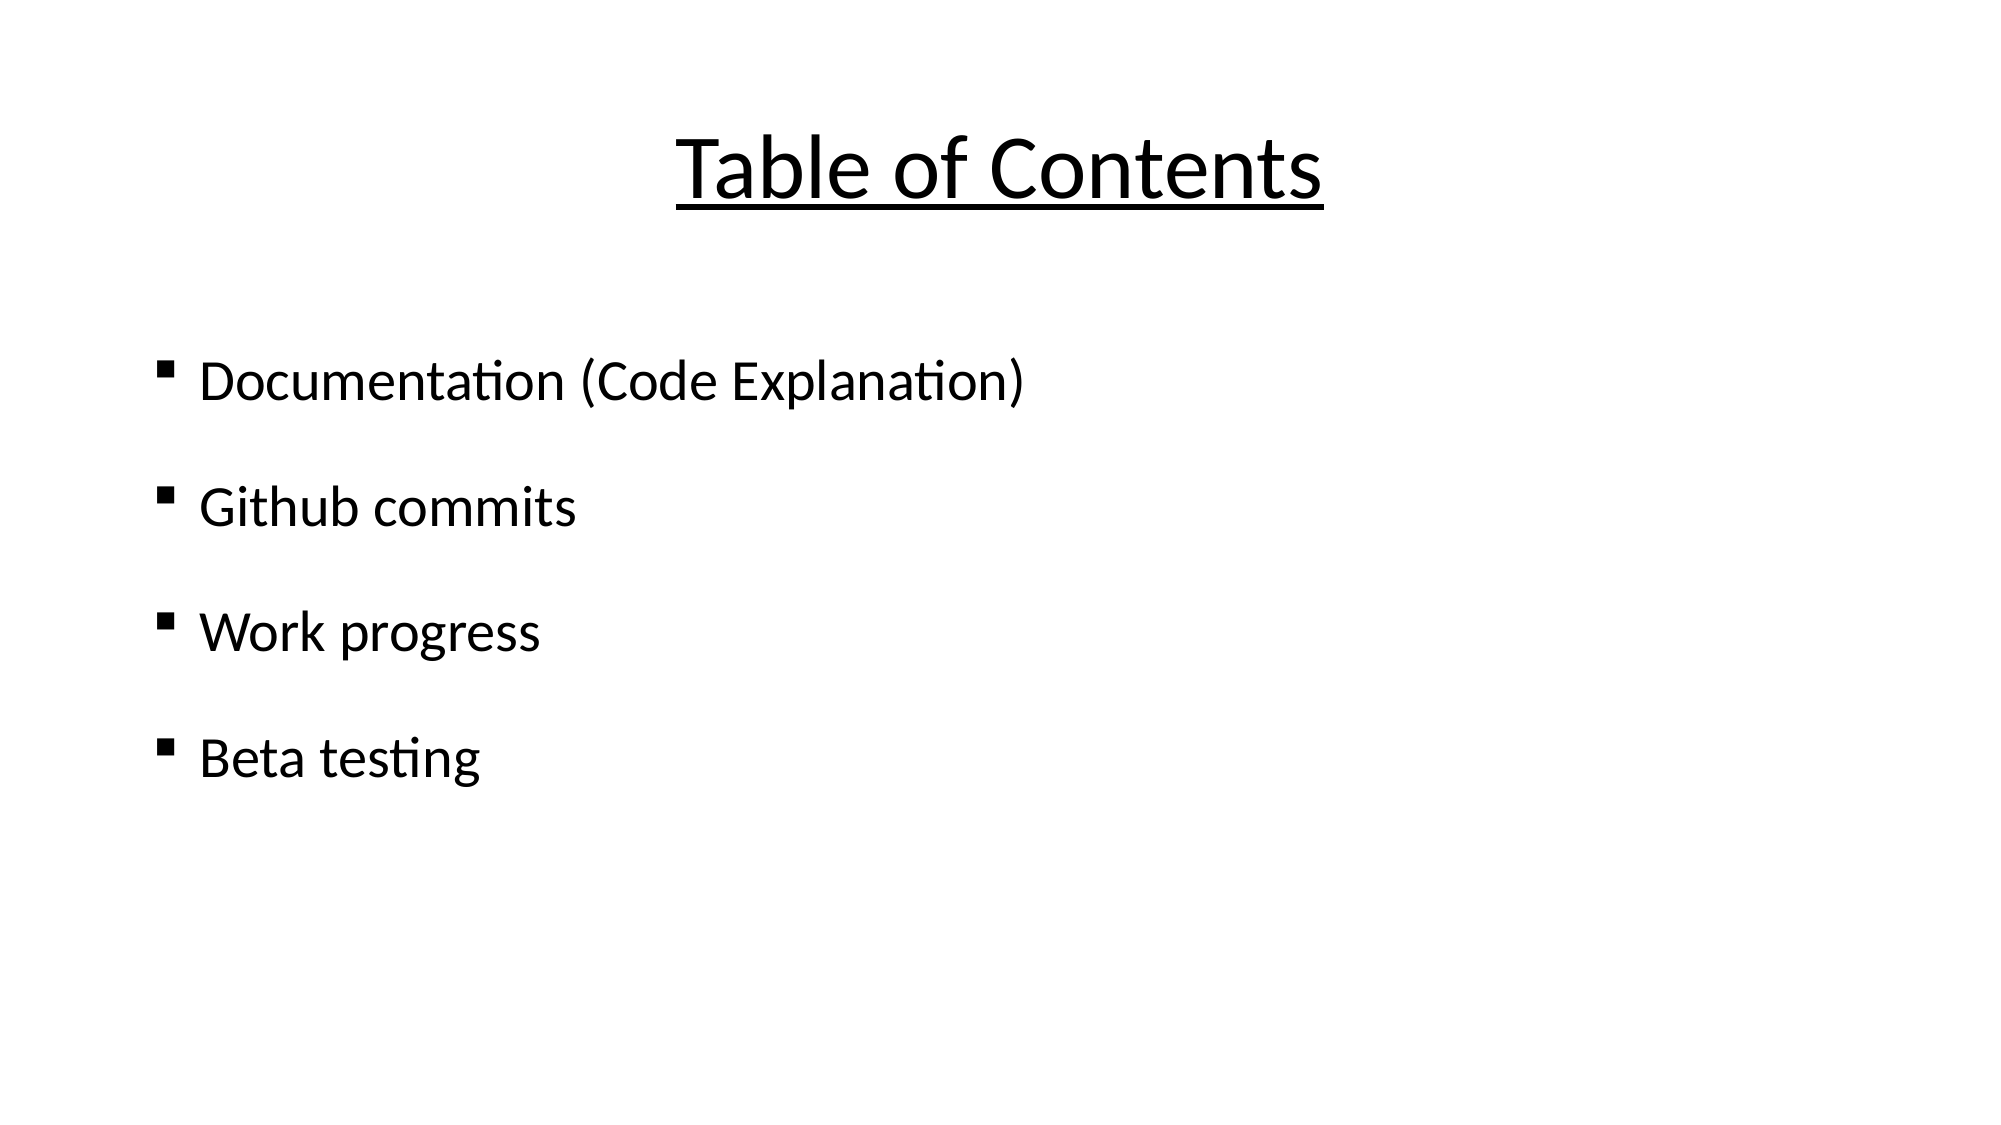

# Table of Contents
Documentation (Code Explanation)
Github commits
Work progress
Beta testing